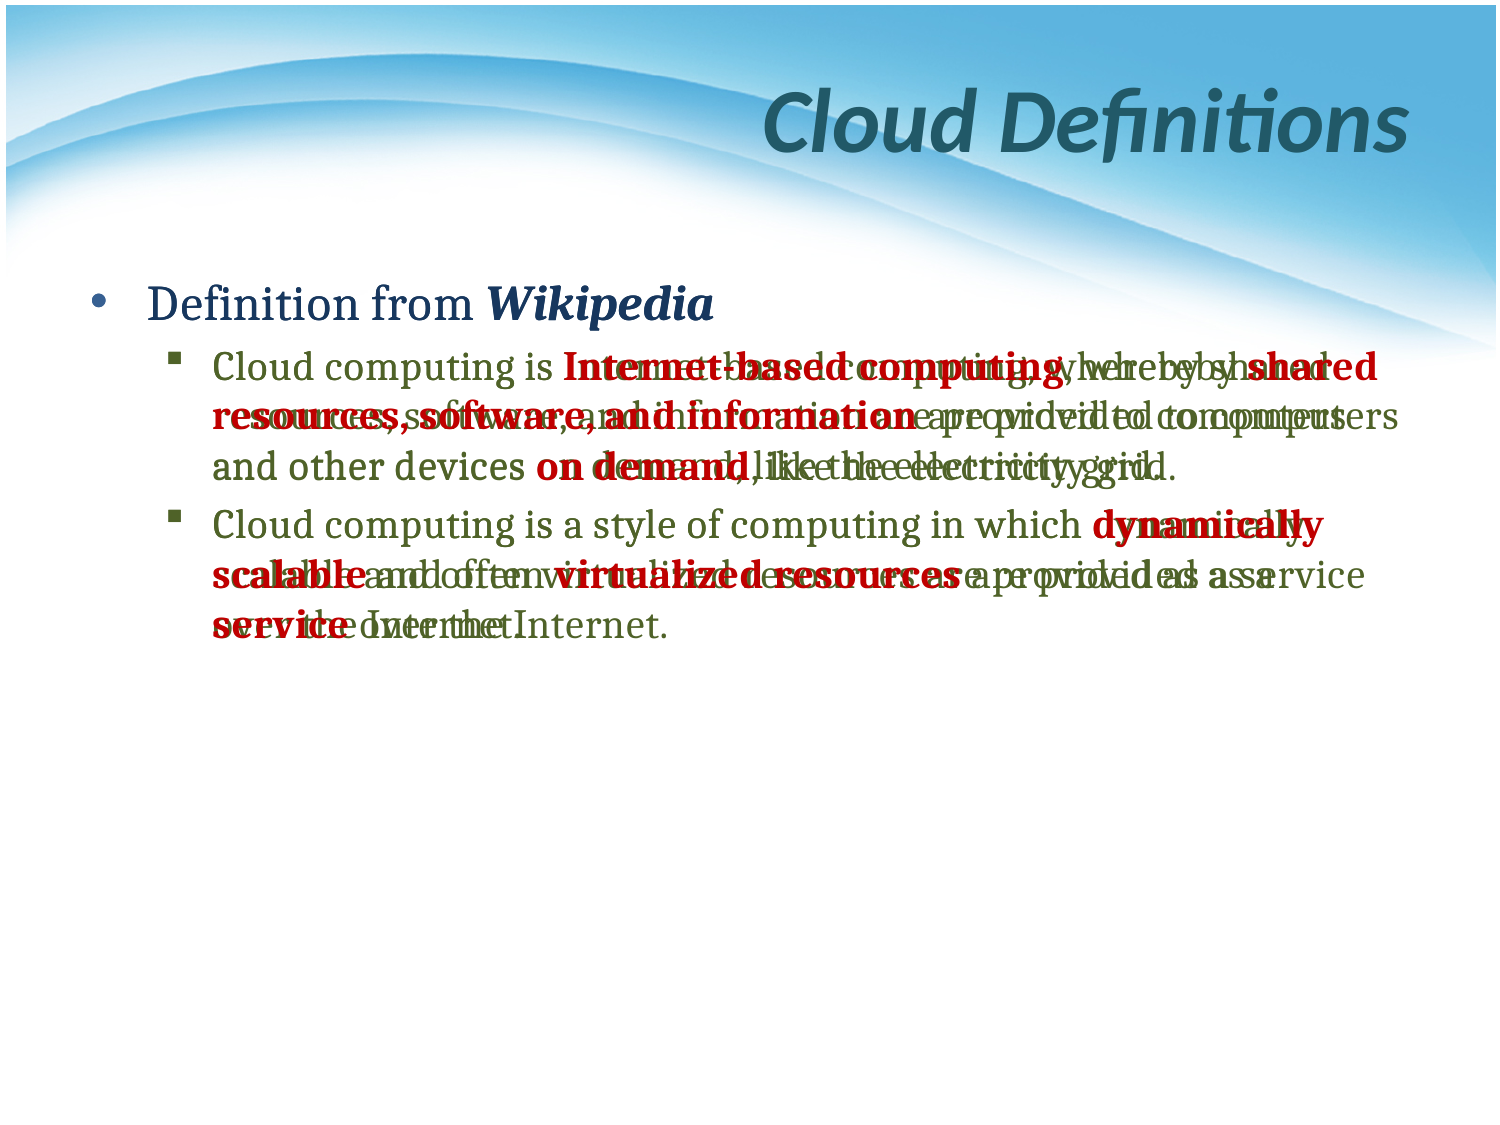

# Cloud Definitions
Definition from Wikipedia
Cloud computing is Internet-based computing, whereby shared resources, software, and information are provided to computers and other devices on demand, like the electricity grid.
Cloud computing is a style of computing in which dynamically scalable and often virtualized resources are provided as a service over the Internet.
Definition from Wikipedia
Cloud computing is Internet-based computing, whereby shared resources, software, and information are provided to computers and other devices on demand, like the electricity grid.
Cloud computing is a style of computing in which dynamically scalable and often virtualized resources are provided as a service over the Internet.